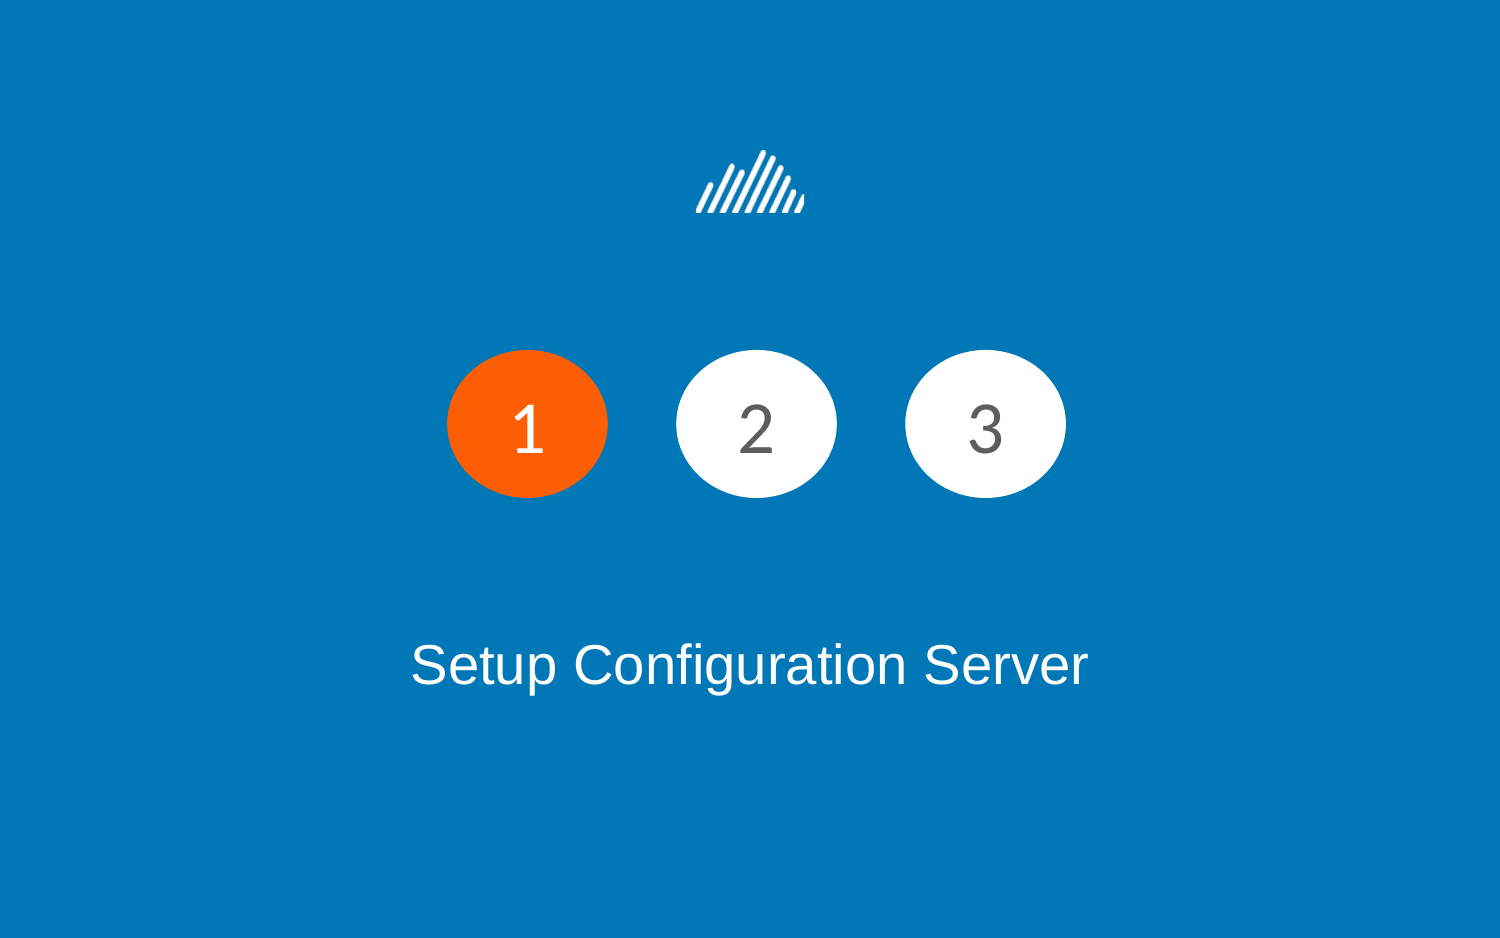

# Setup Configuration Server
1
2
3